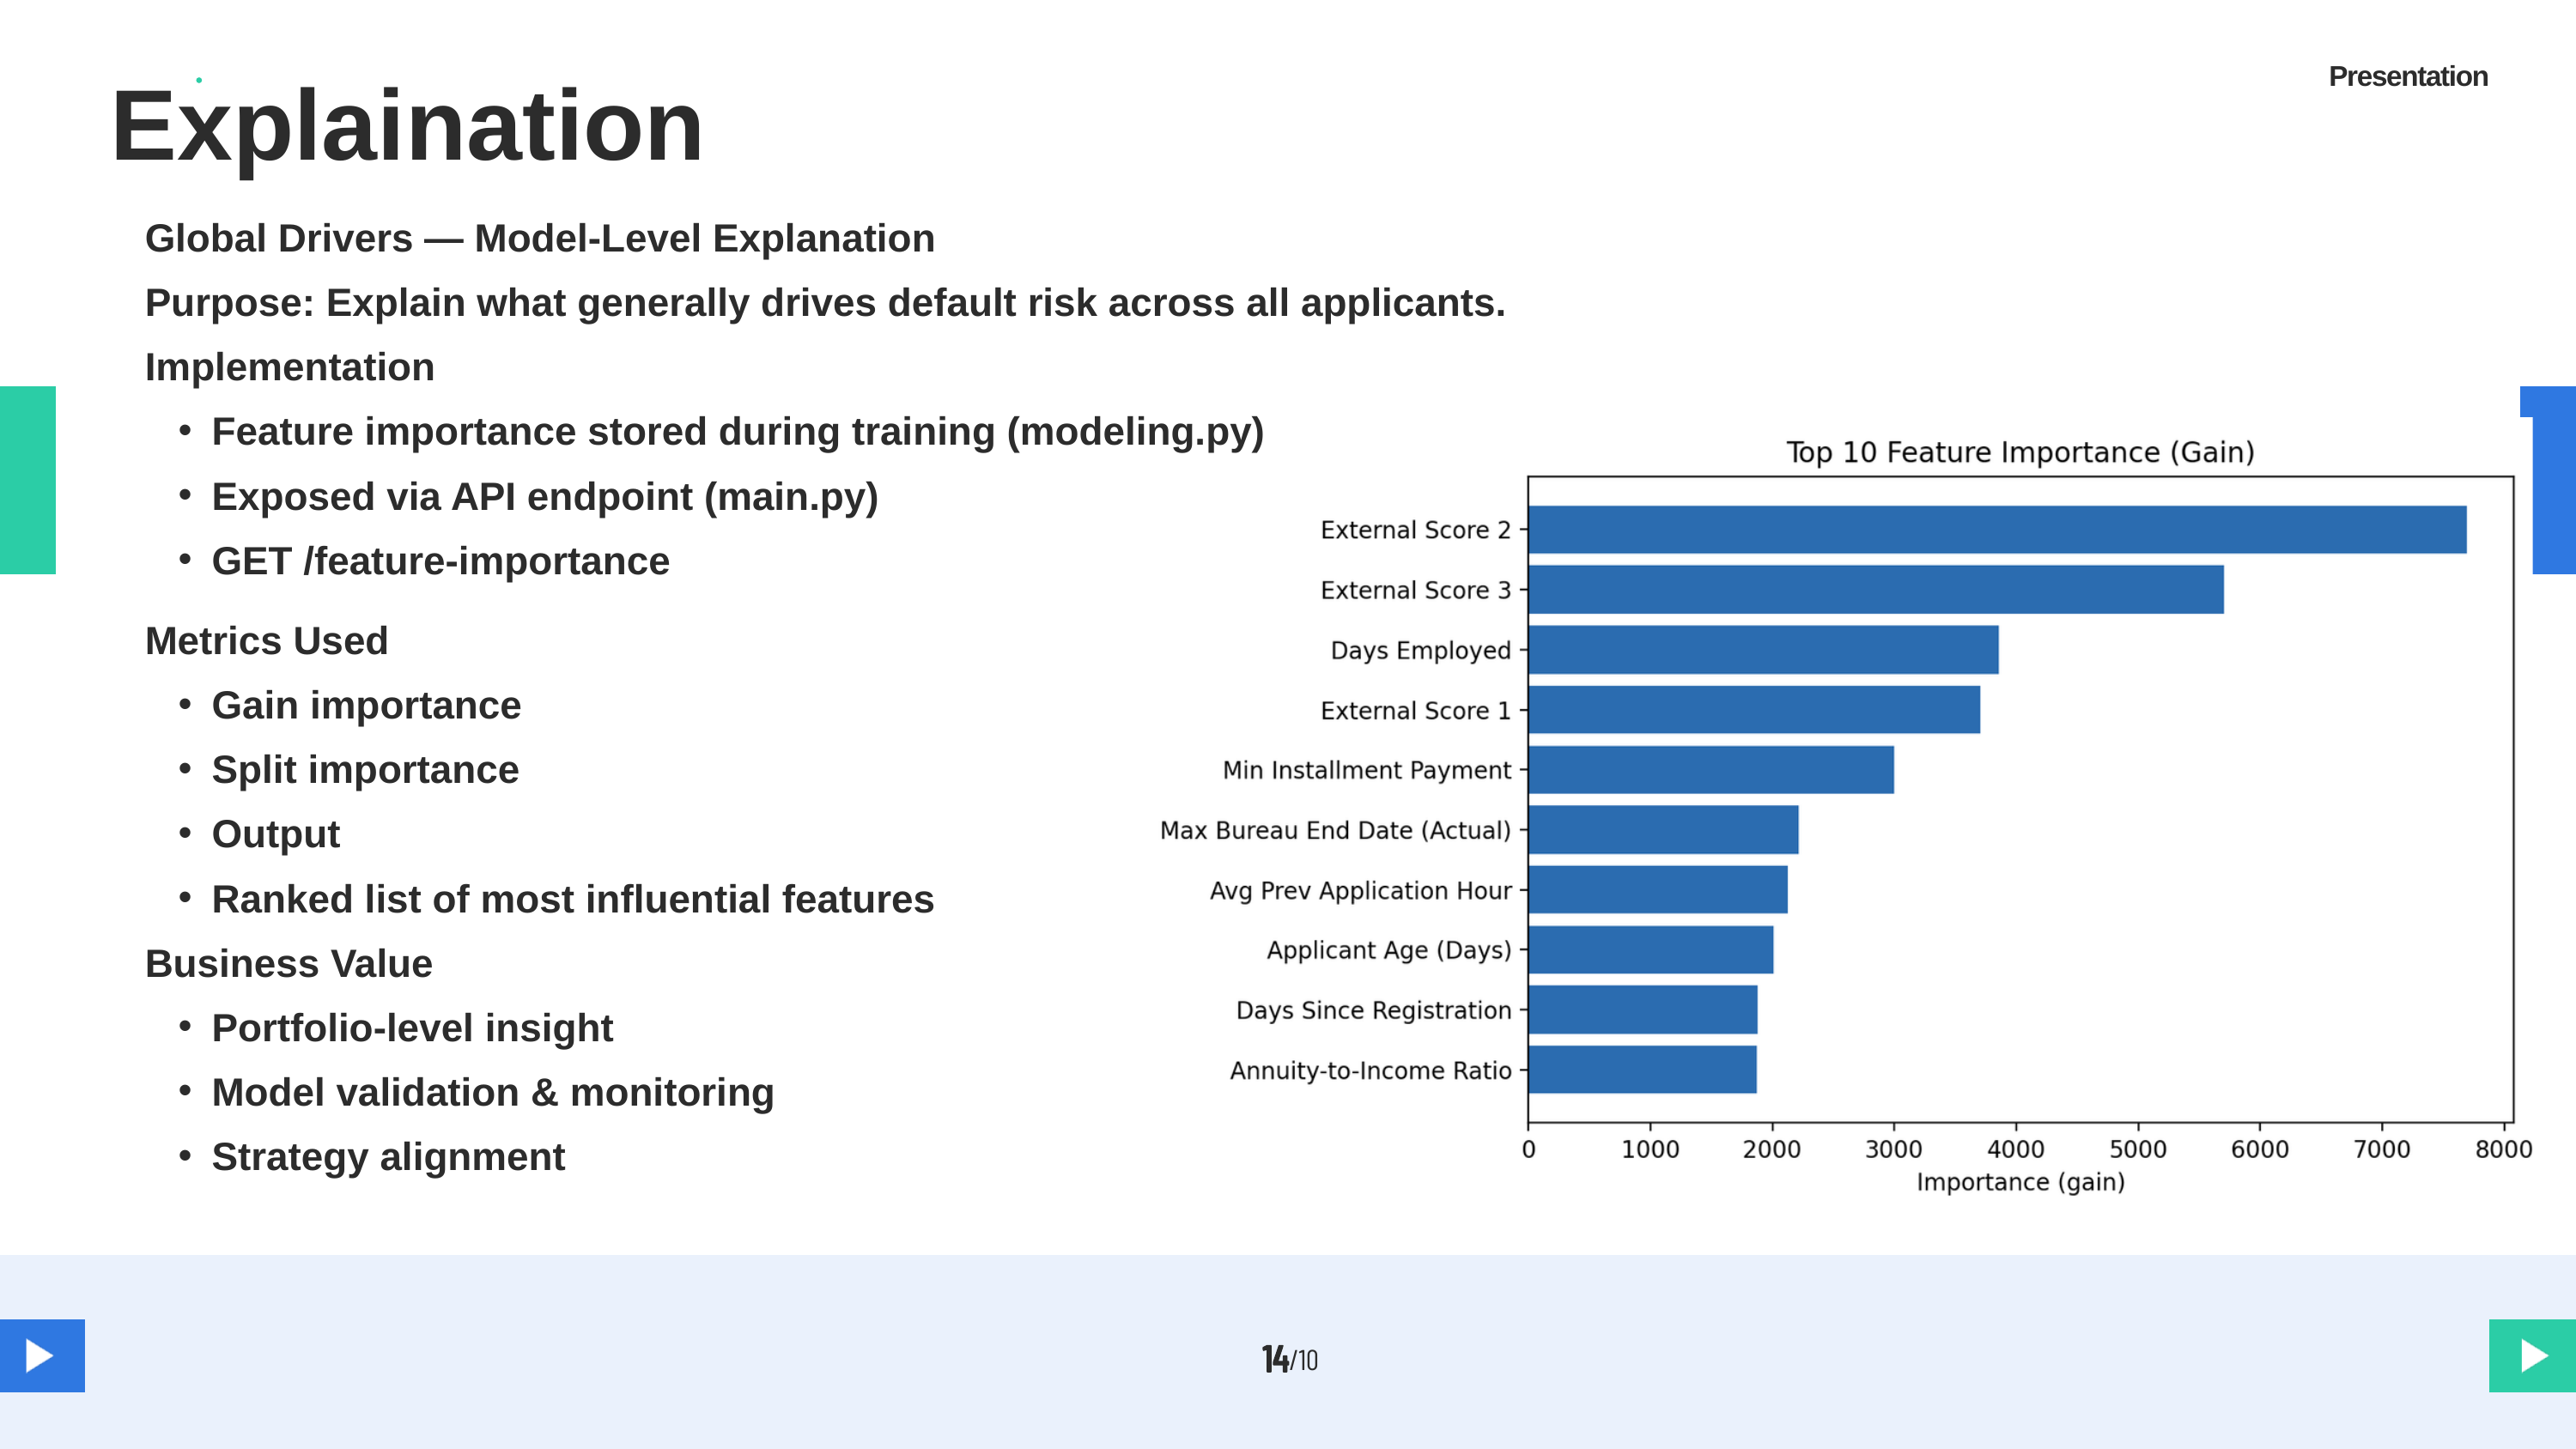

Explaination
Presentation

Global Drivers — Model-Level Explanation
Purpose: Explain what generally drives default risk across all applicants.
Implementation
Feature importance stored during training (modeling.py)
Exposed via API endpoint (main.py)
GET /feature-importance

Metrics Used
Gain importance
Split importance
Output
Ranked list of most influential features
Business Value
Portfolio-level insight
Model validation & monitoring
Strategy alignment

14
/
10